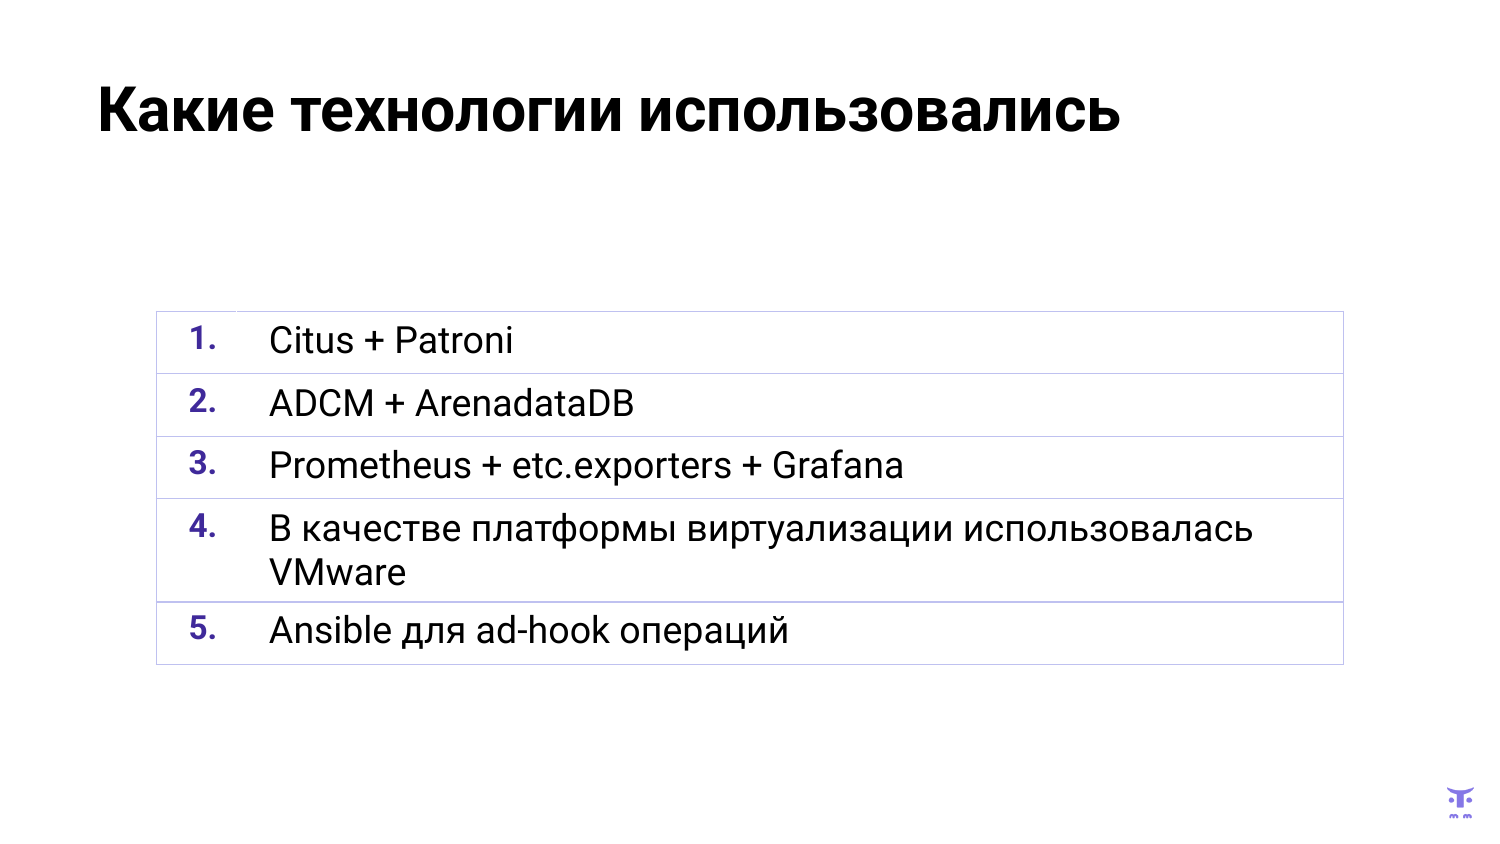

# Какие технологии использовались

| 1. | Citus + Patroni |
| --- | --- |
| 2. | ADCM + ArenadataDB |
| 3. | Prometheus + etc.exporters + Grafana |
| 4. | В качестве платформы виртуализации использовалась VMware |
| 5. | Ansible для ad-hook операций |